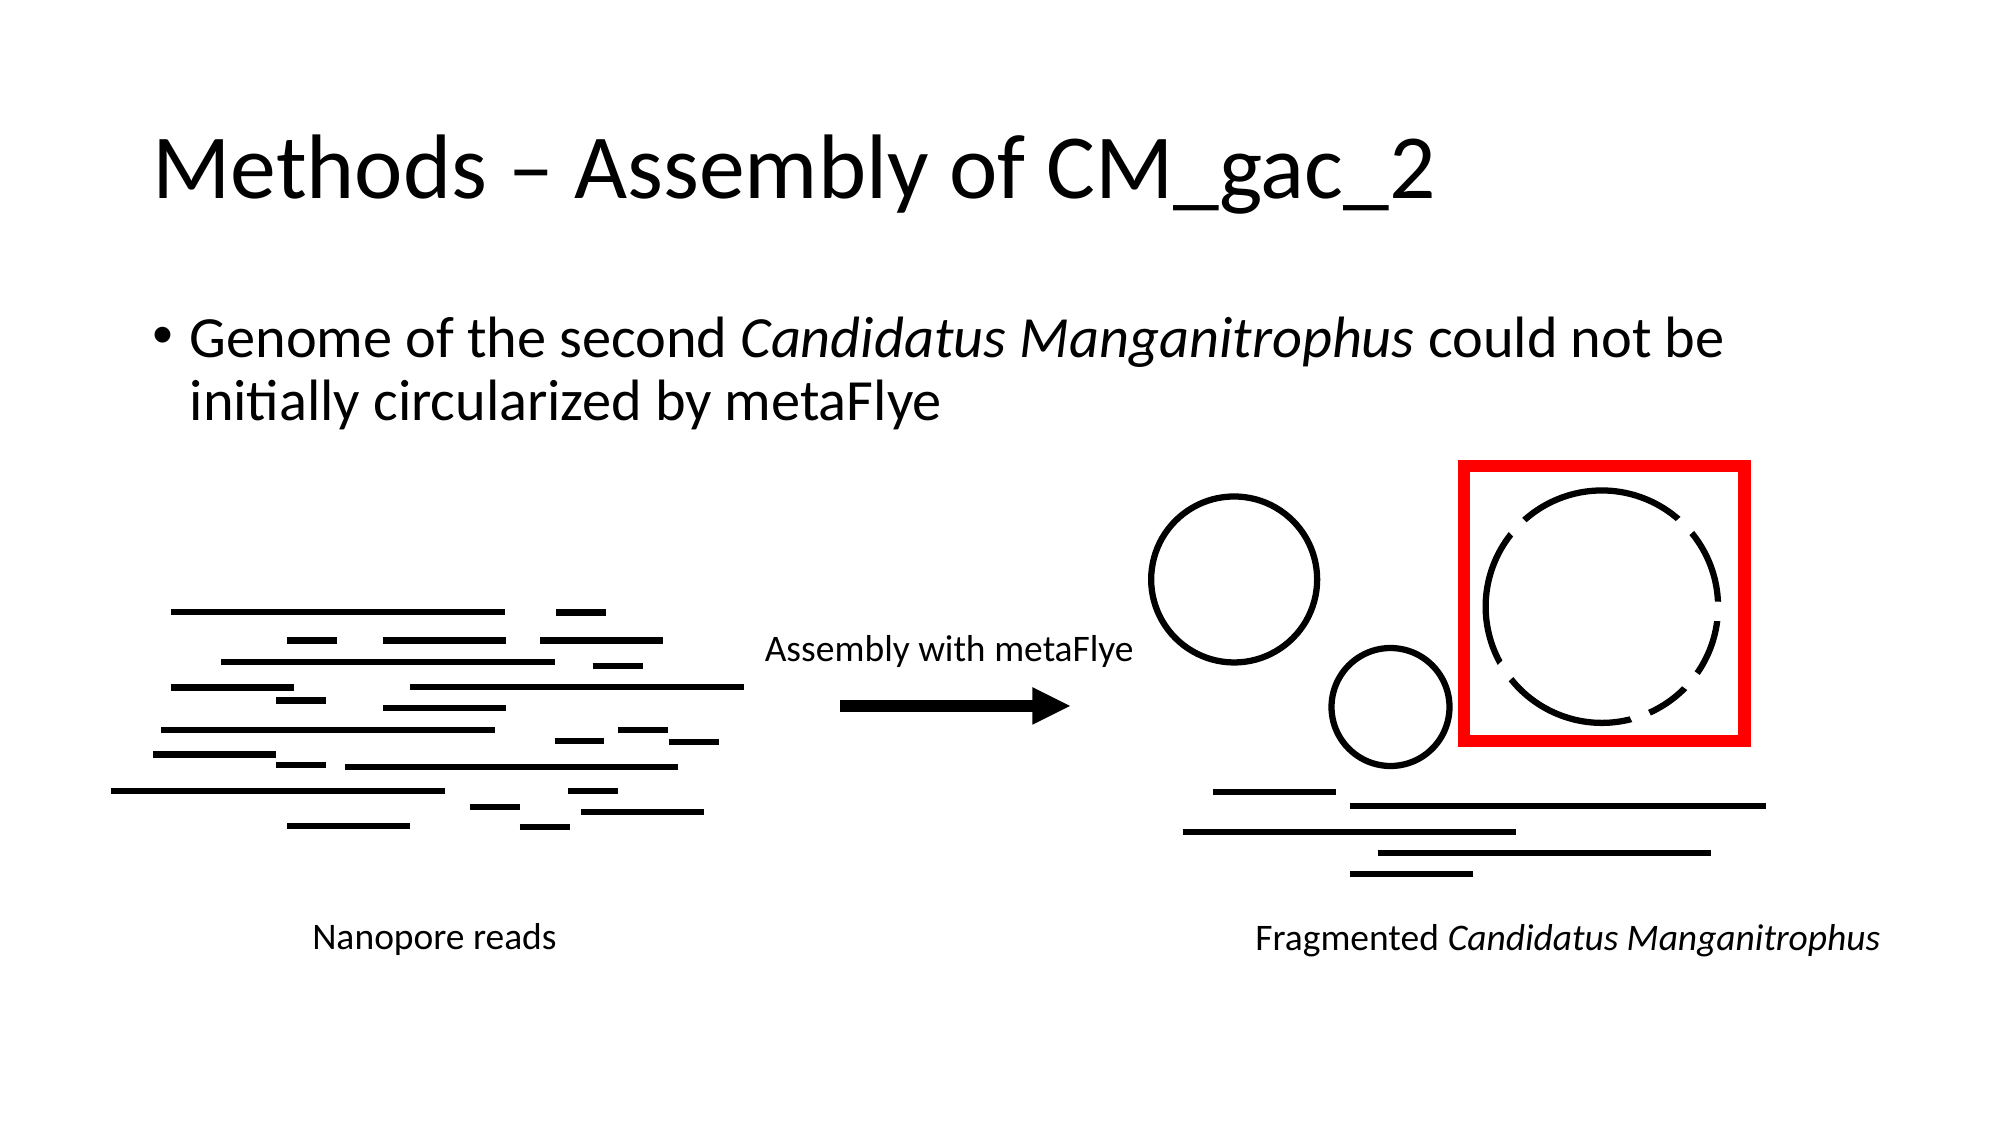

# Methods – Assembly of CM_gac_2
Genome of the second Candidatus Manganitrophus could not be initially circularized by metaFlye

Assembly with metaFlye

Nanopore reads
Fragmented Candidatus Manganitrophus